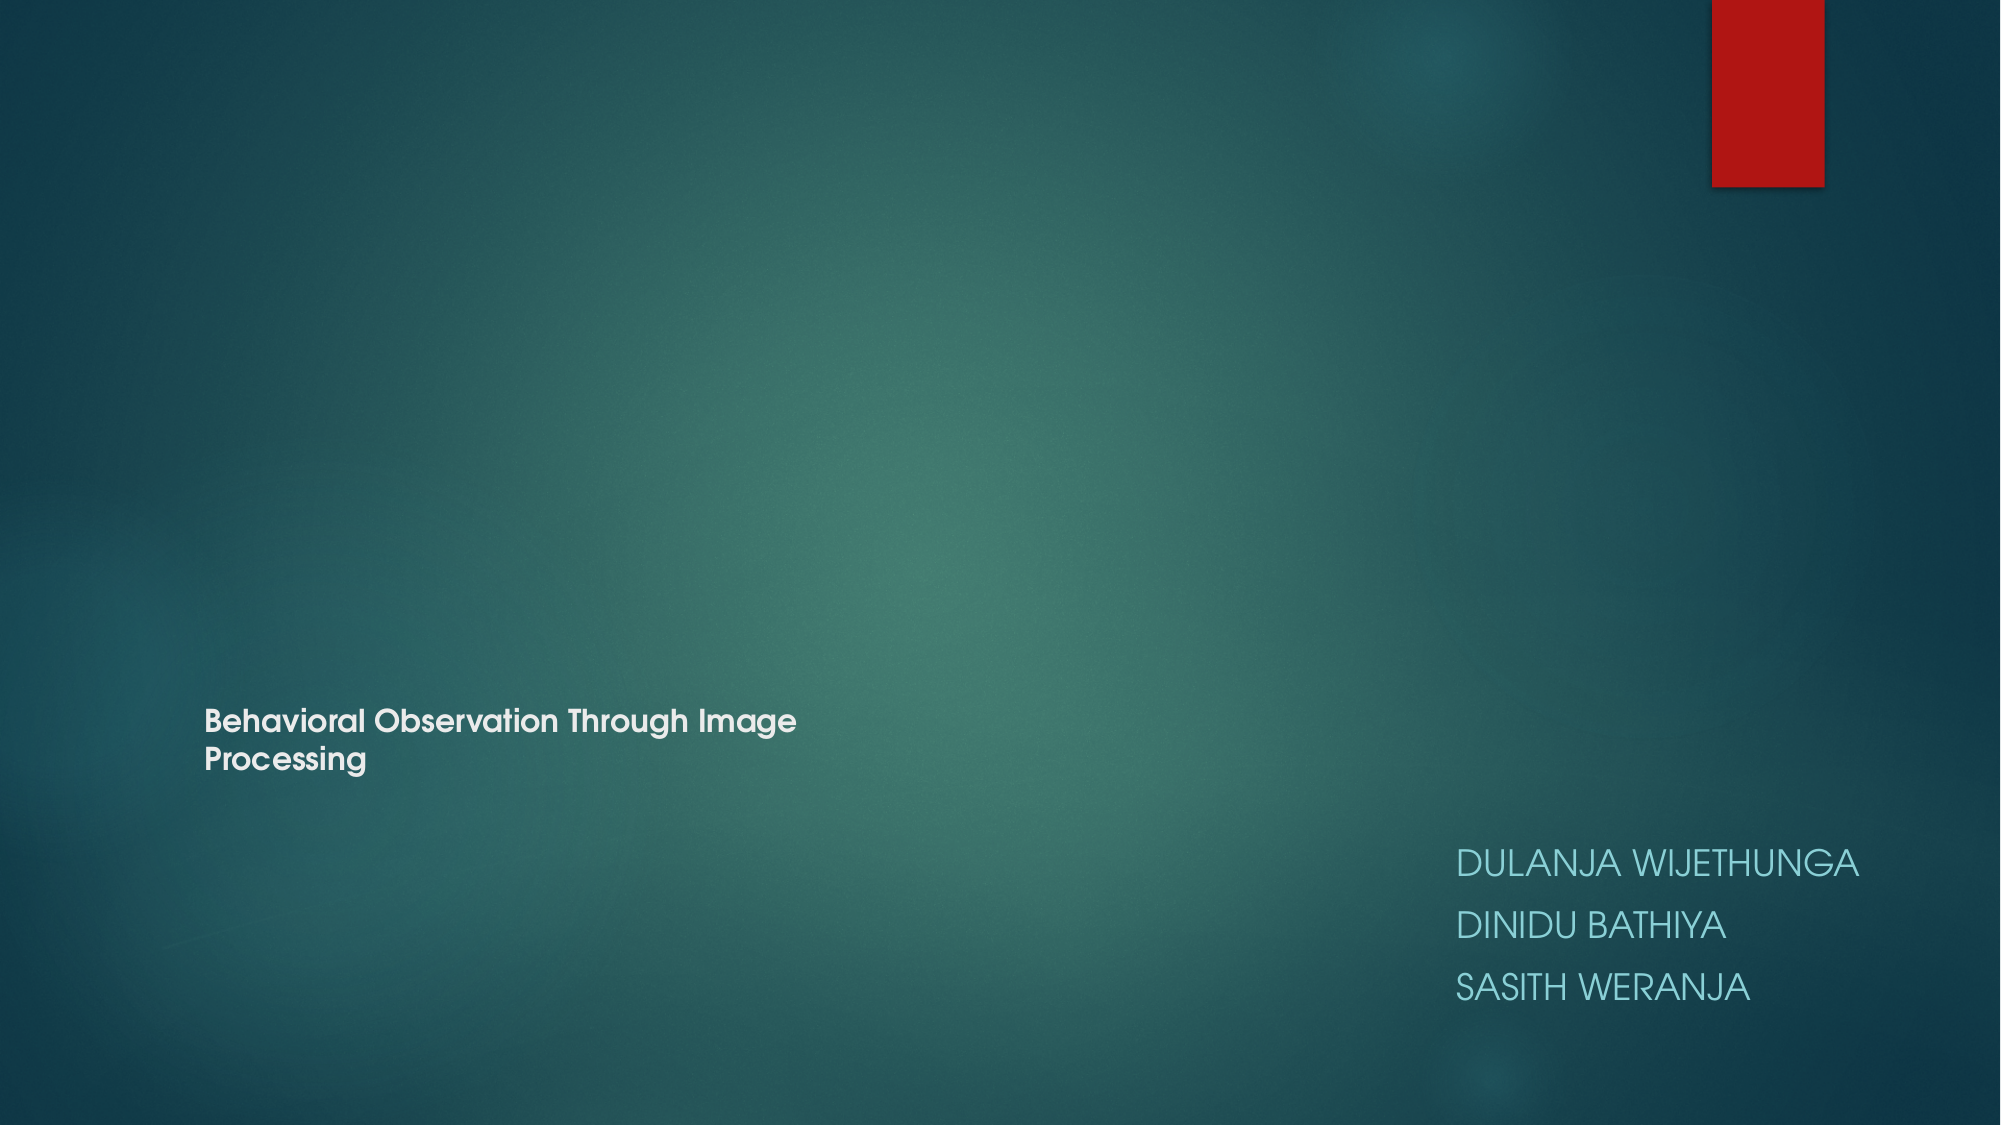

# Behavioral Observation Through Image Processing
Dulanja Wijethunga
Dinidu Bathiya
Sasith Weranja